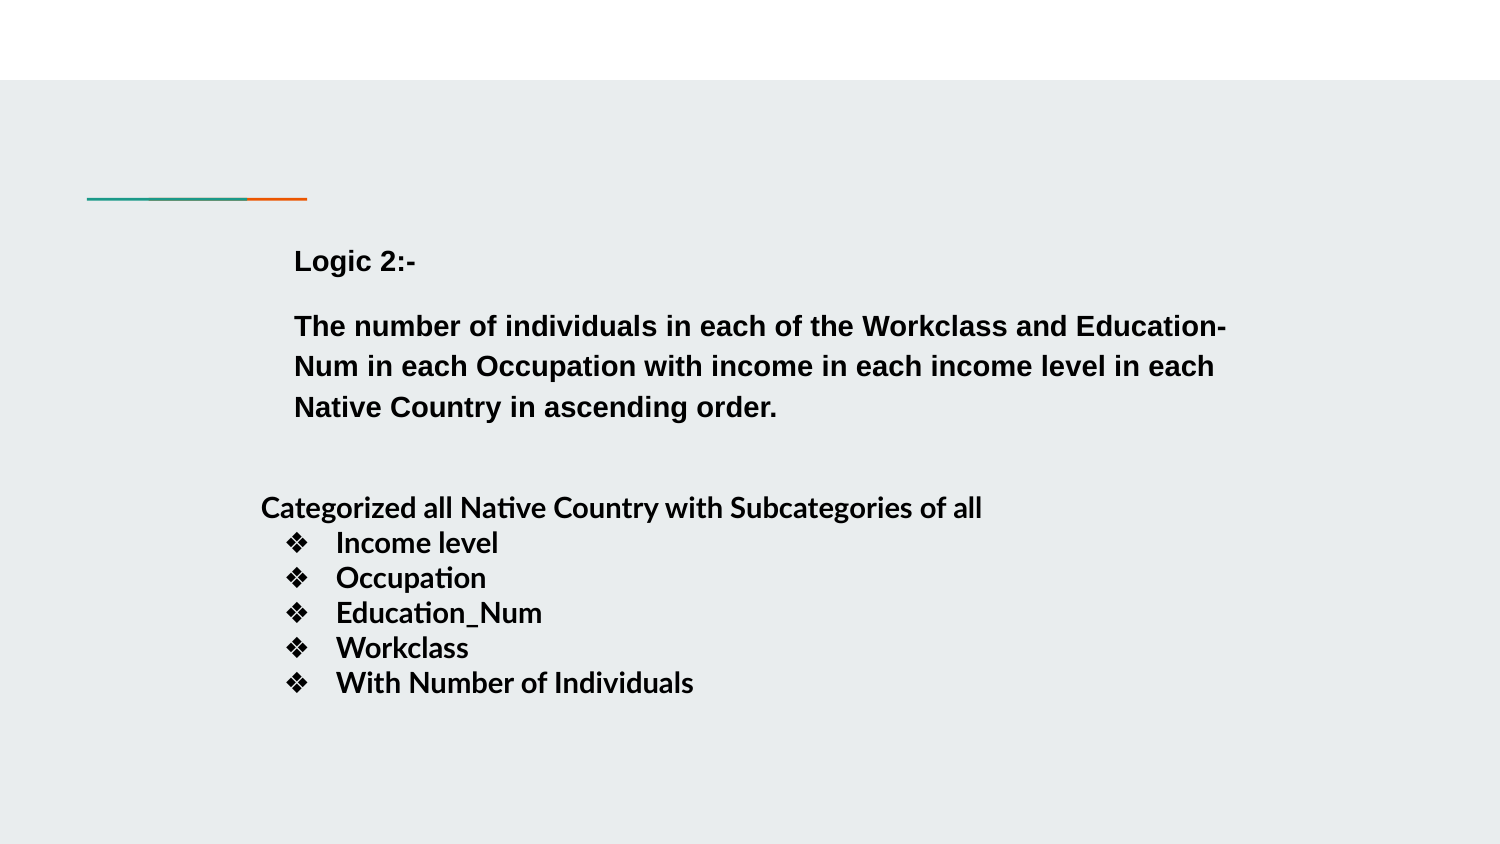

# Logic 2:-
The number of individuals in each of the Workclass and Education-Num in each Occupation with income in each income level in each Native Country in ascending order.
Categorized all Native Country with Subcategories of all
Income level
Occupation
Education_Num
Workclass
With Number of Individuals